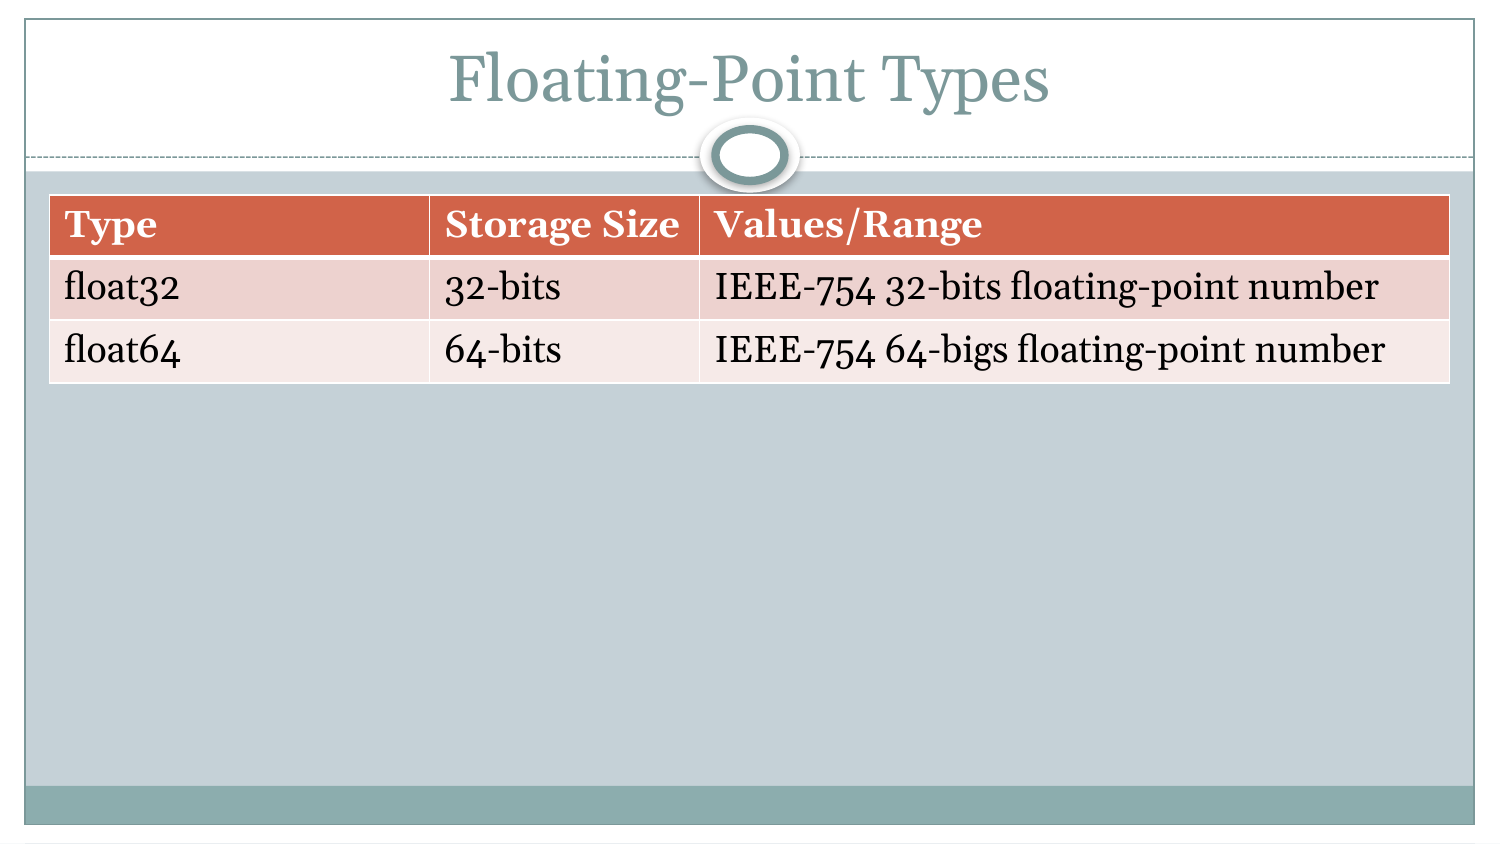

# Floating-Point Types
| Type | Storage Size | Values/Range |
| --- | --- | --- |
| float32 | 32-bits | IEEE-754 32-bits floating-point number |
| float64 | 64-bits | IEEE-754 64-bigs floating-point number |